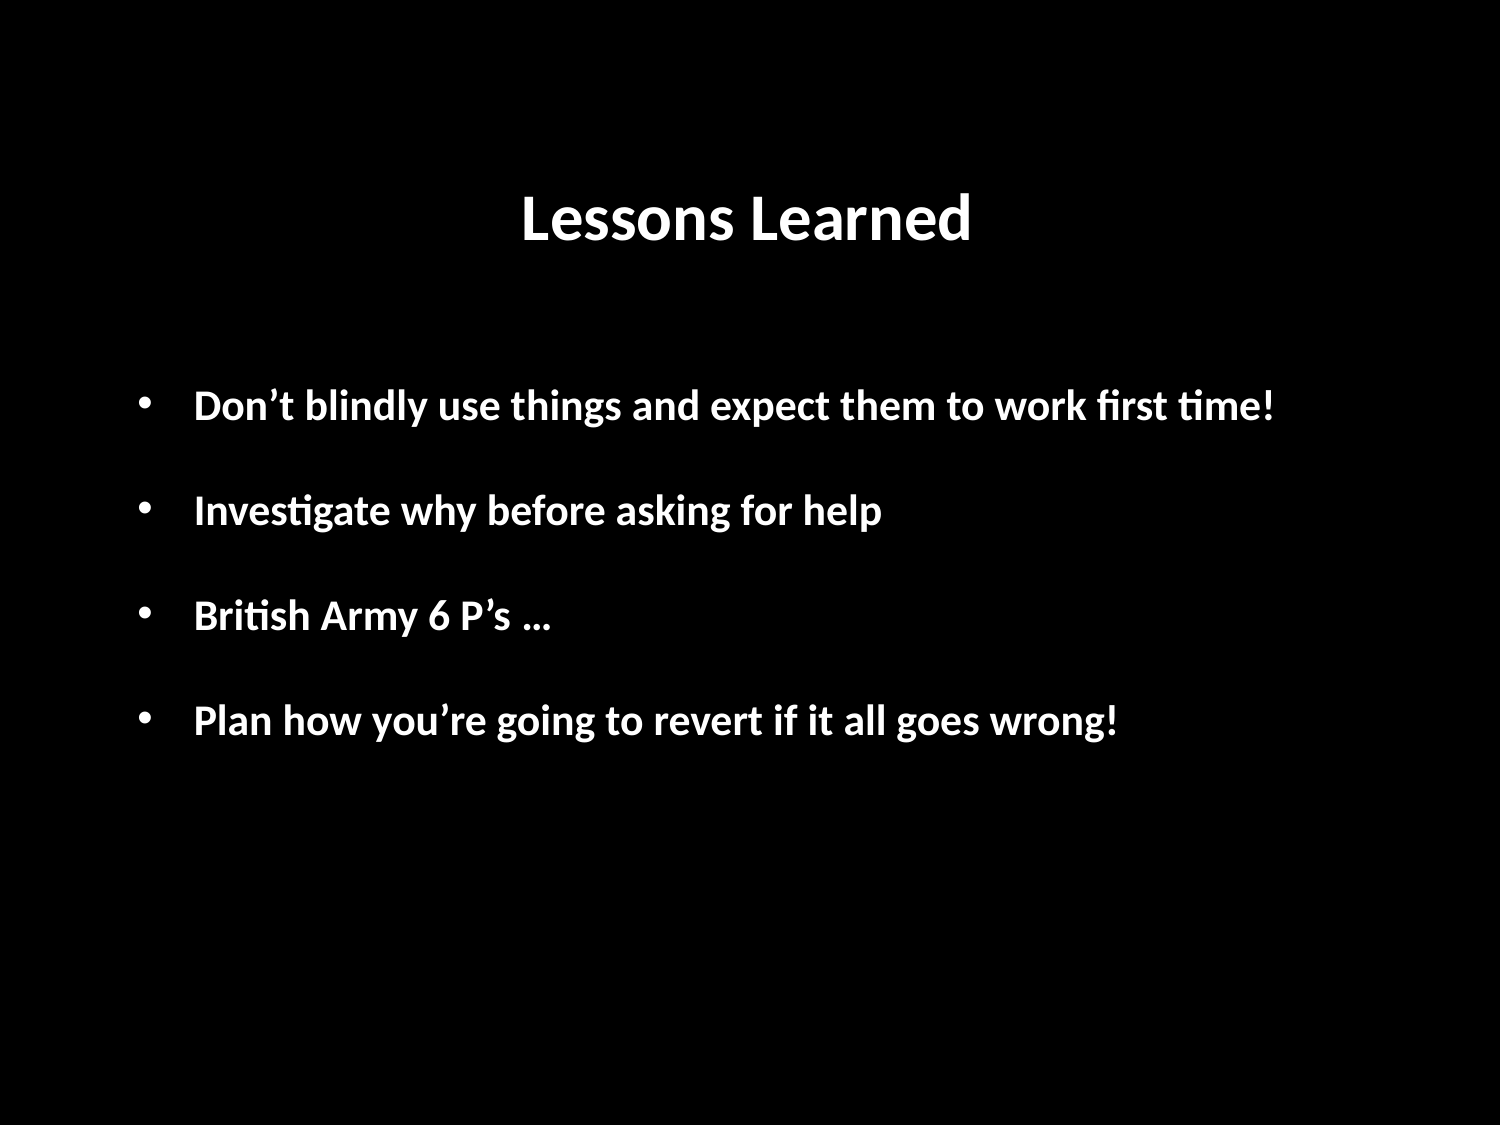

Lessons Learned
Don’t blindly use things and expect them to work first time!

Investigate why before asking for help

British Army 6 P’s …

Plan how you’re going to revert if it all goes wrong!